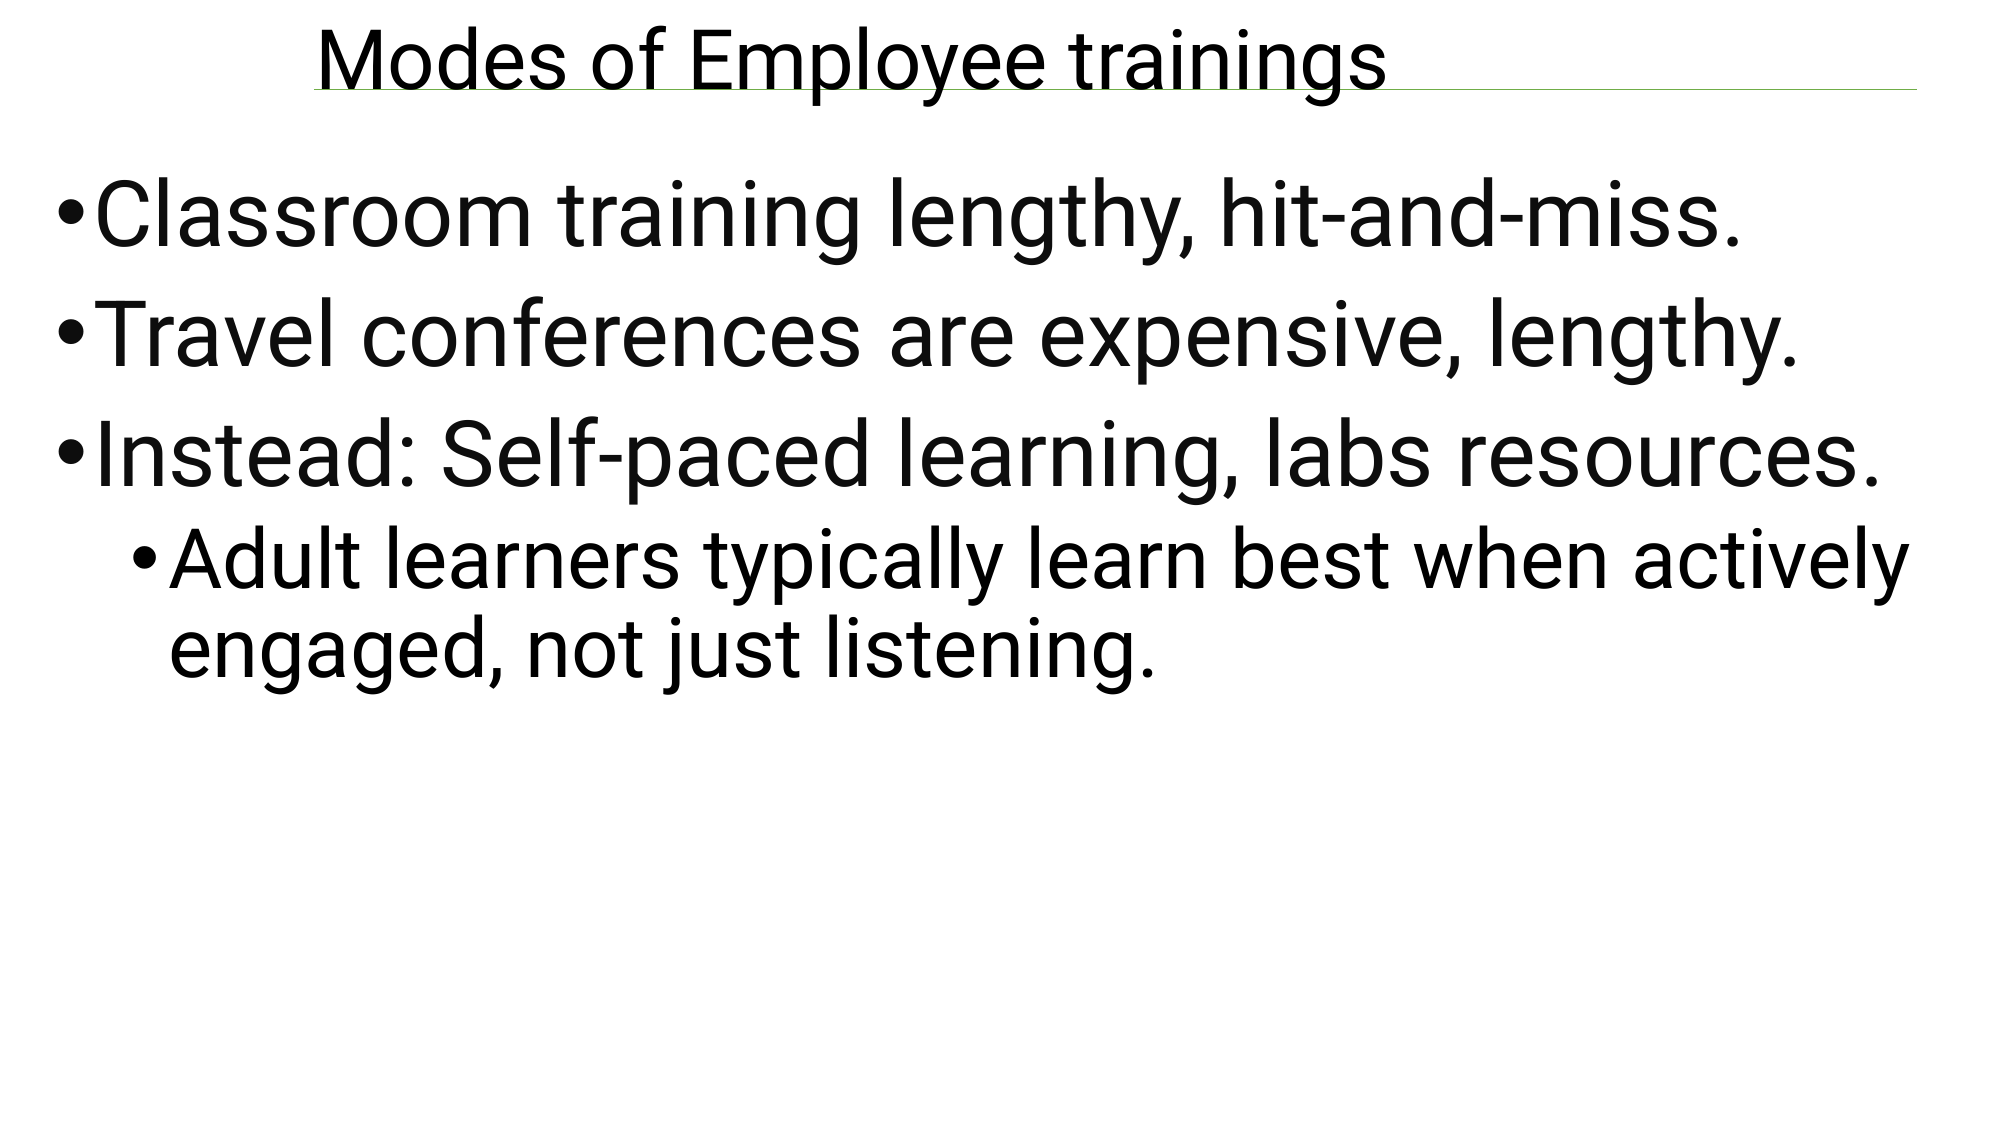

# Modes of Employee trainings
Classroom training lengthy, hit-and-miss.
Travel conferences are expensive, lengthy.
Instead: Self-paced learning, labs resources.
Adult learners typically learn best when actively engaged, not just listening.